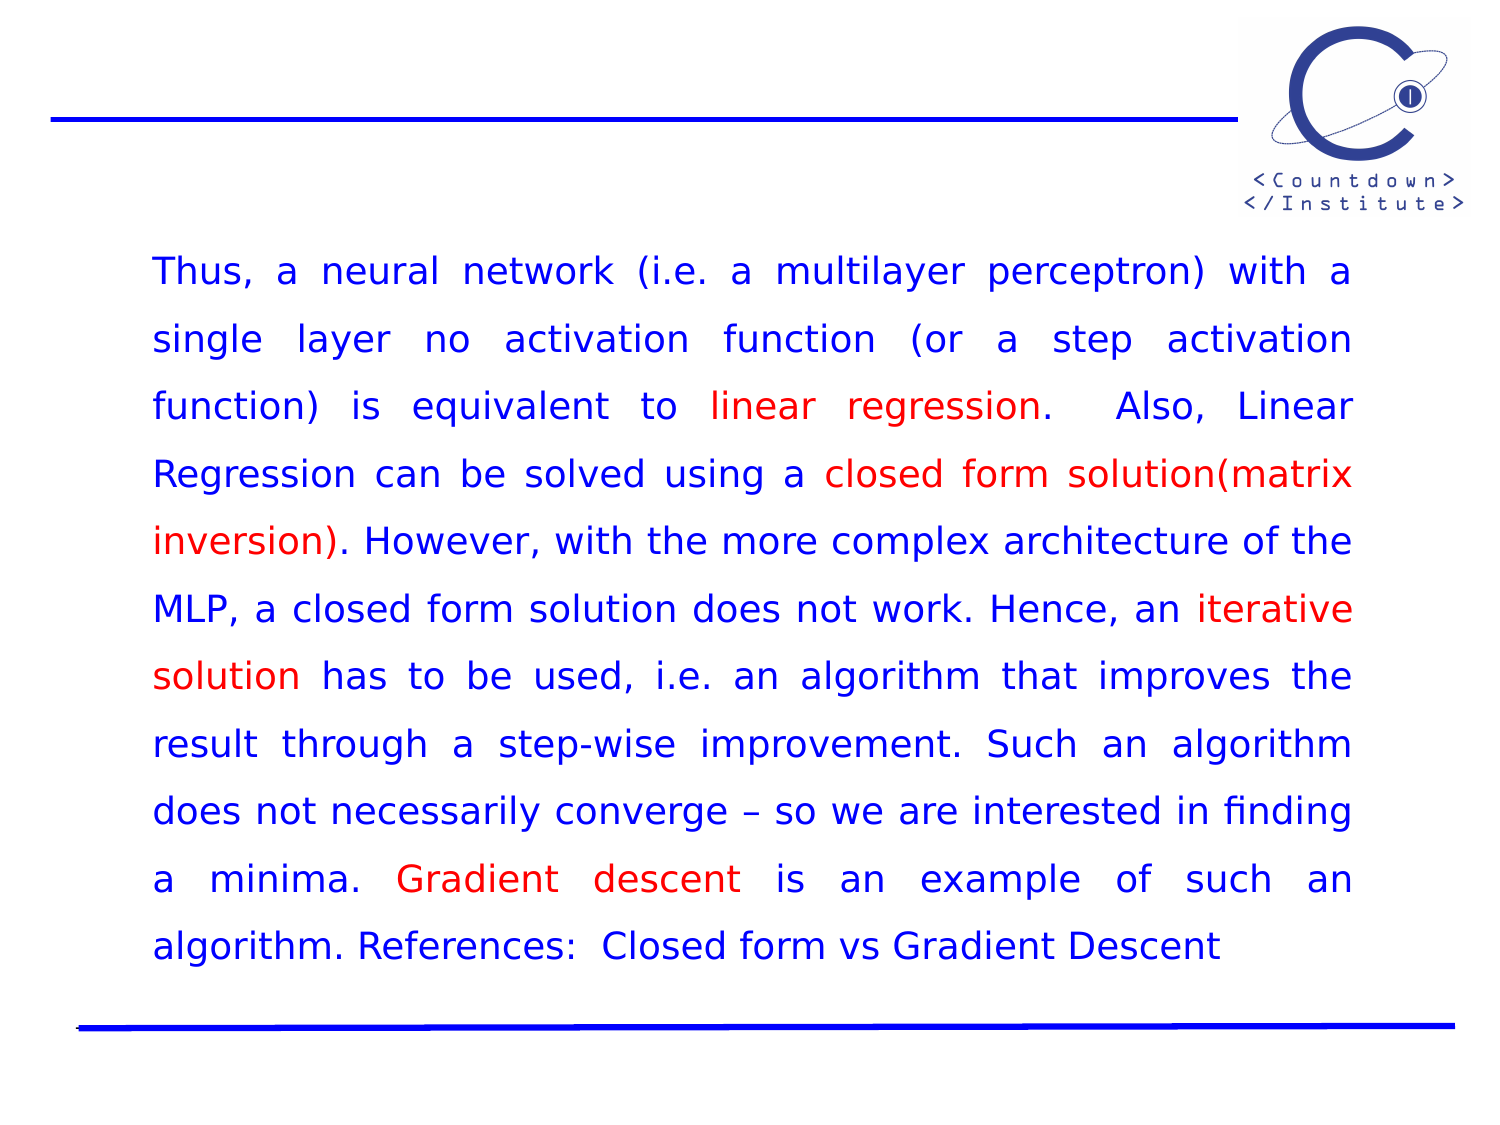

Thus, a neural network (i.e. a multilayer perceptron) with a single layer no activation function (or a step activation function) is equivalent to linear regression.  Also, Linear Regression can be solved using a closed form solution(matrix inversion). However, with the more complex architecture of the MLP, a closed form solution does not work. Hence, an iterative solution has to be used, i.e. an algorithm that improves the result through a step-wise improvement. Such an algorithm does not necessarily converge – so we are interested in finding a minima. Gradient descent is an example of such an algorithm. References:  Closed form vs Gradient Descent